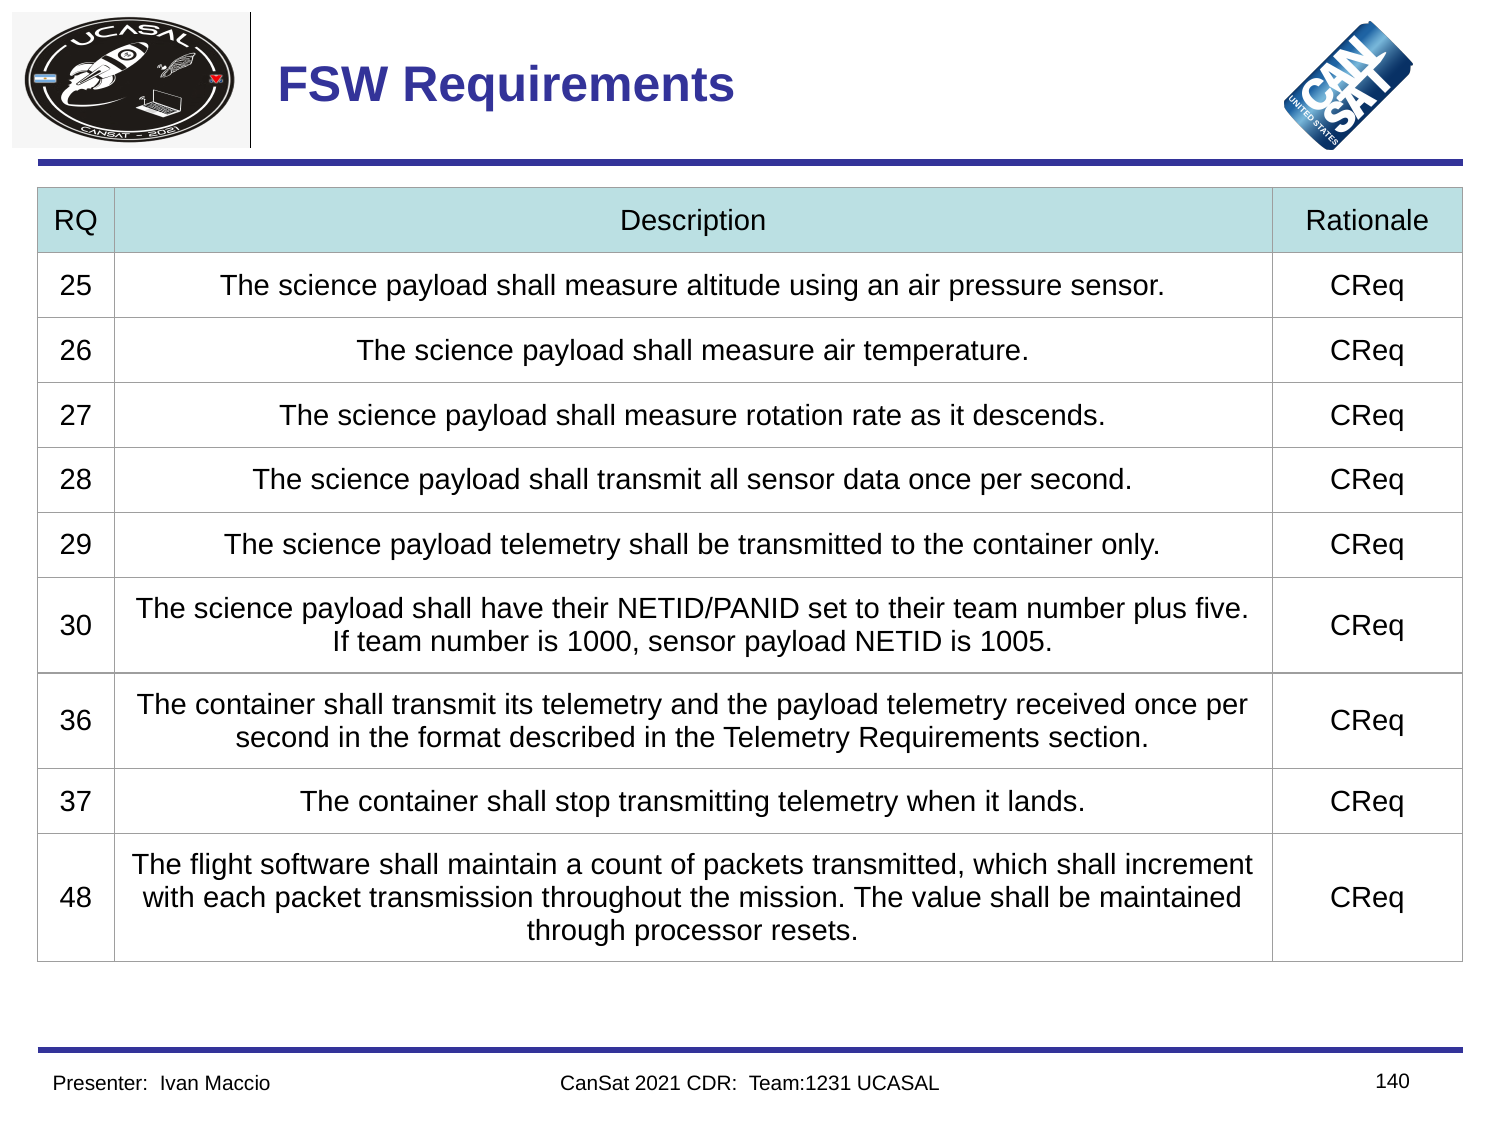

# FSW Requirements

| RQ | Description | Rationale |
| --- | --- | --- |
| 25 | The science payload shall measure altitude using an air pressure sensor. | CReq |
| 26 | The science payload shall measure air temperature. | CReq |
| 27 | The science payload shall measure rotation rate as it descends. | CReq |
| 28 | The science payload shall transmit all sensor data once per second. | CReq |
| 29 | The science payload telemetry shall be transmitted to the container only. | CReq |
| 30 | The science payload shall have their NETID/PANID set to their team number plus five. If team number is 1000, sensor payload NETID is 1005. | CReq |
| 36 | The container shall transmit its telemetry and the payload telemetry received once per second in the format described in the Telemetry Requirements section. | CReq |
| 37 | The container shall stop transmitting telemetry when it lands. | CReq |
| 48 | The flight software shall maintain a count of packets transmitted, which shall increment with each packet transmission throughout the mission. The value shall be maintained through processor resets. | CReq |
140
Presenter:  Ivan Maccio
CanSat 2021 CDR:  Team:1231 UCASAL